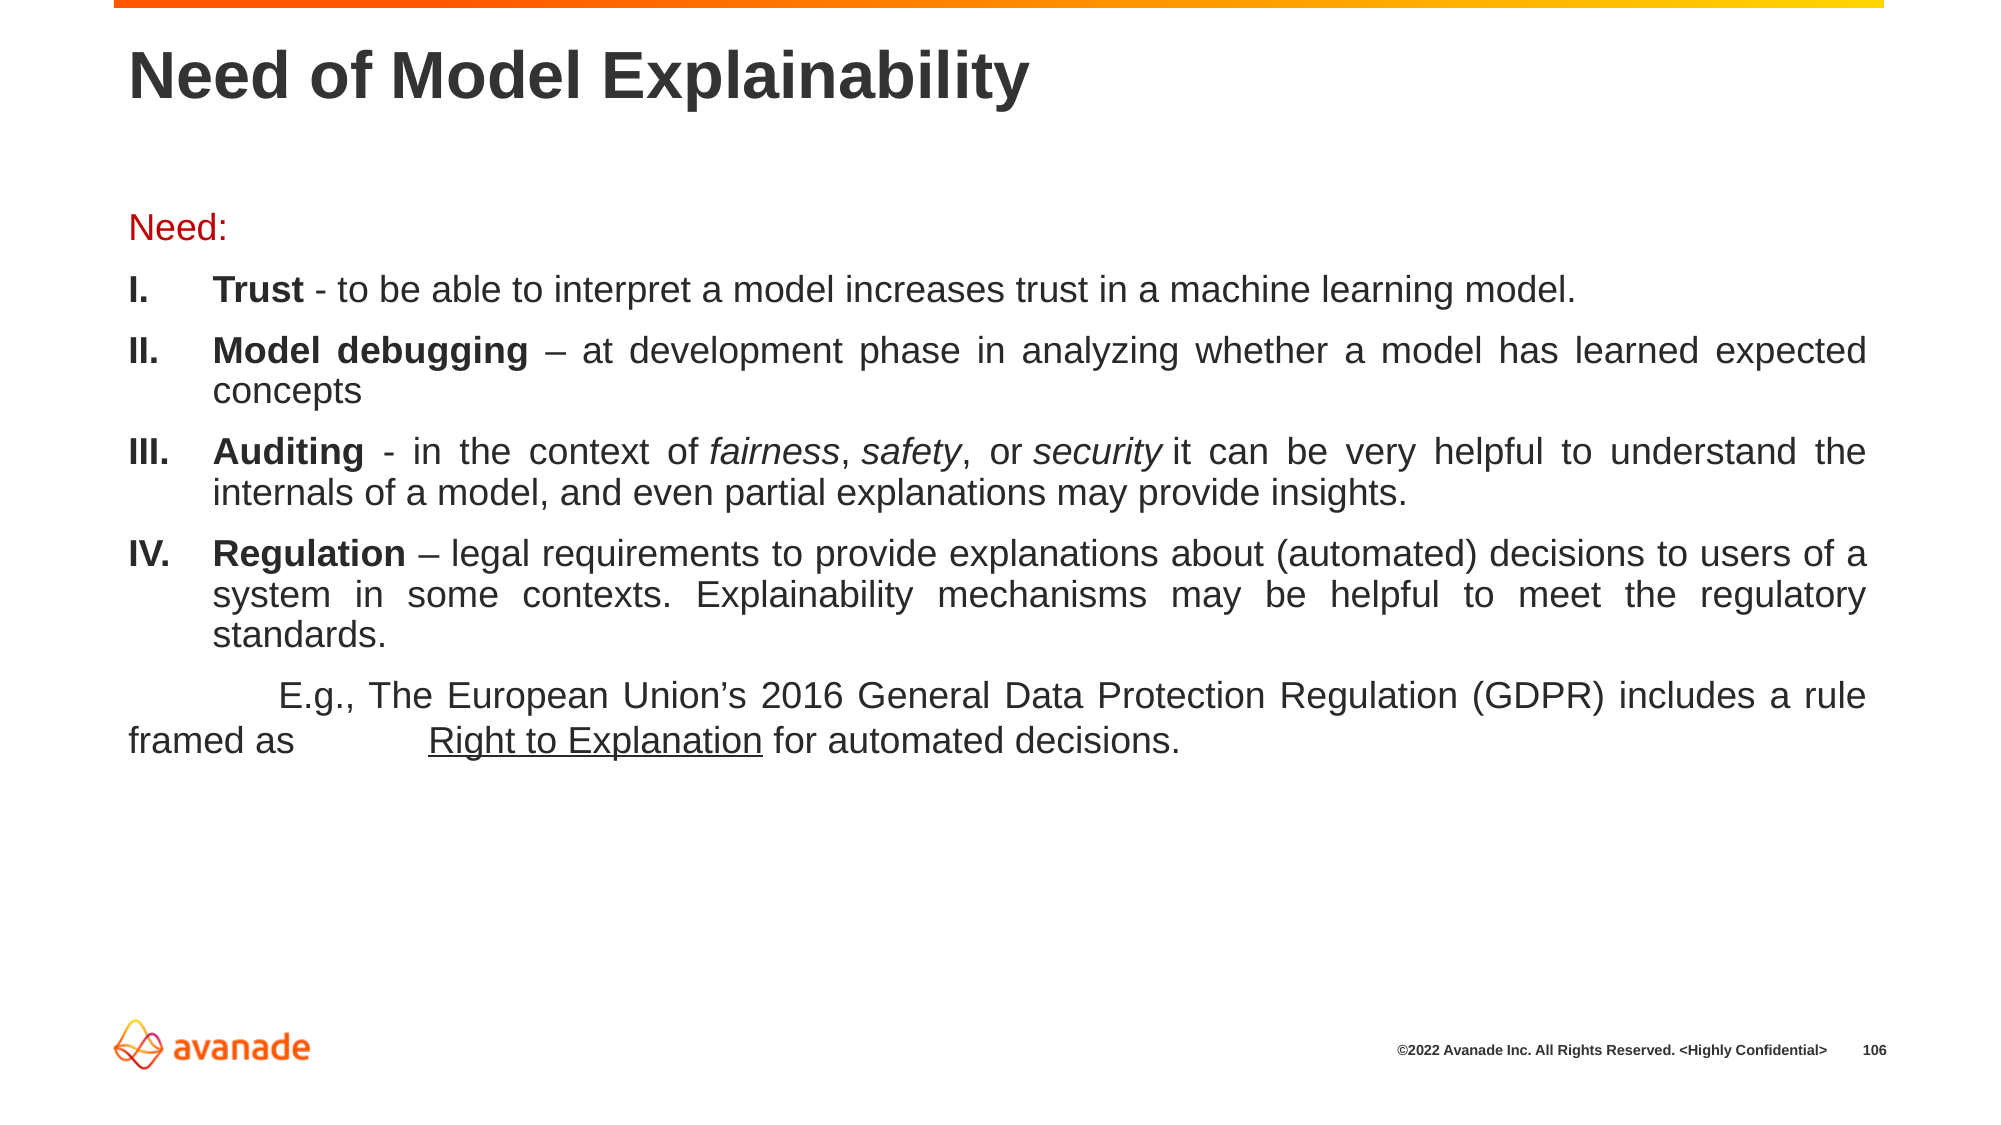

# Need of Model Explainability
Need:
Trust - to be able to interpret a model increases trust in a machine learning model.
Model debugging – at development phase in analyzing whether a model has learned expected concepts
Auditing - in the context of fairness, safety, or security it can be very helpful to understand the internals of a model, and even partial explanations may provide insights.
Regulation – legal requirements to provide explanations about (automated) decisions to users of a system in some contexts. Explainability mechanisms may be helpful to meet the regulatory standards.
	E.g., The European Union’s 2016 General Data Protection Regulation (GDPR) includes a rule framed as 	Right to Explanation for automated decisions.